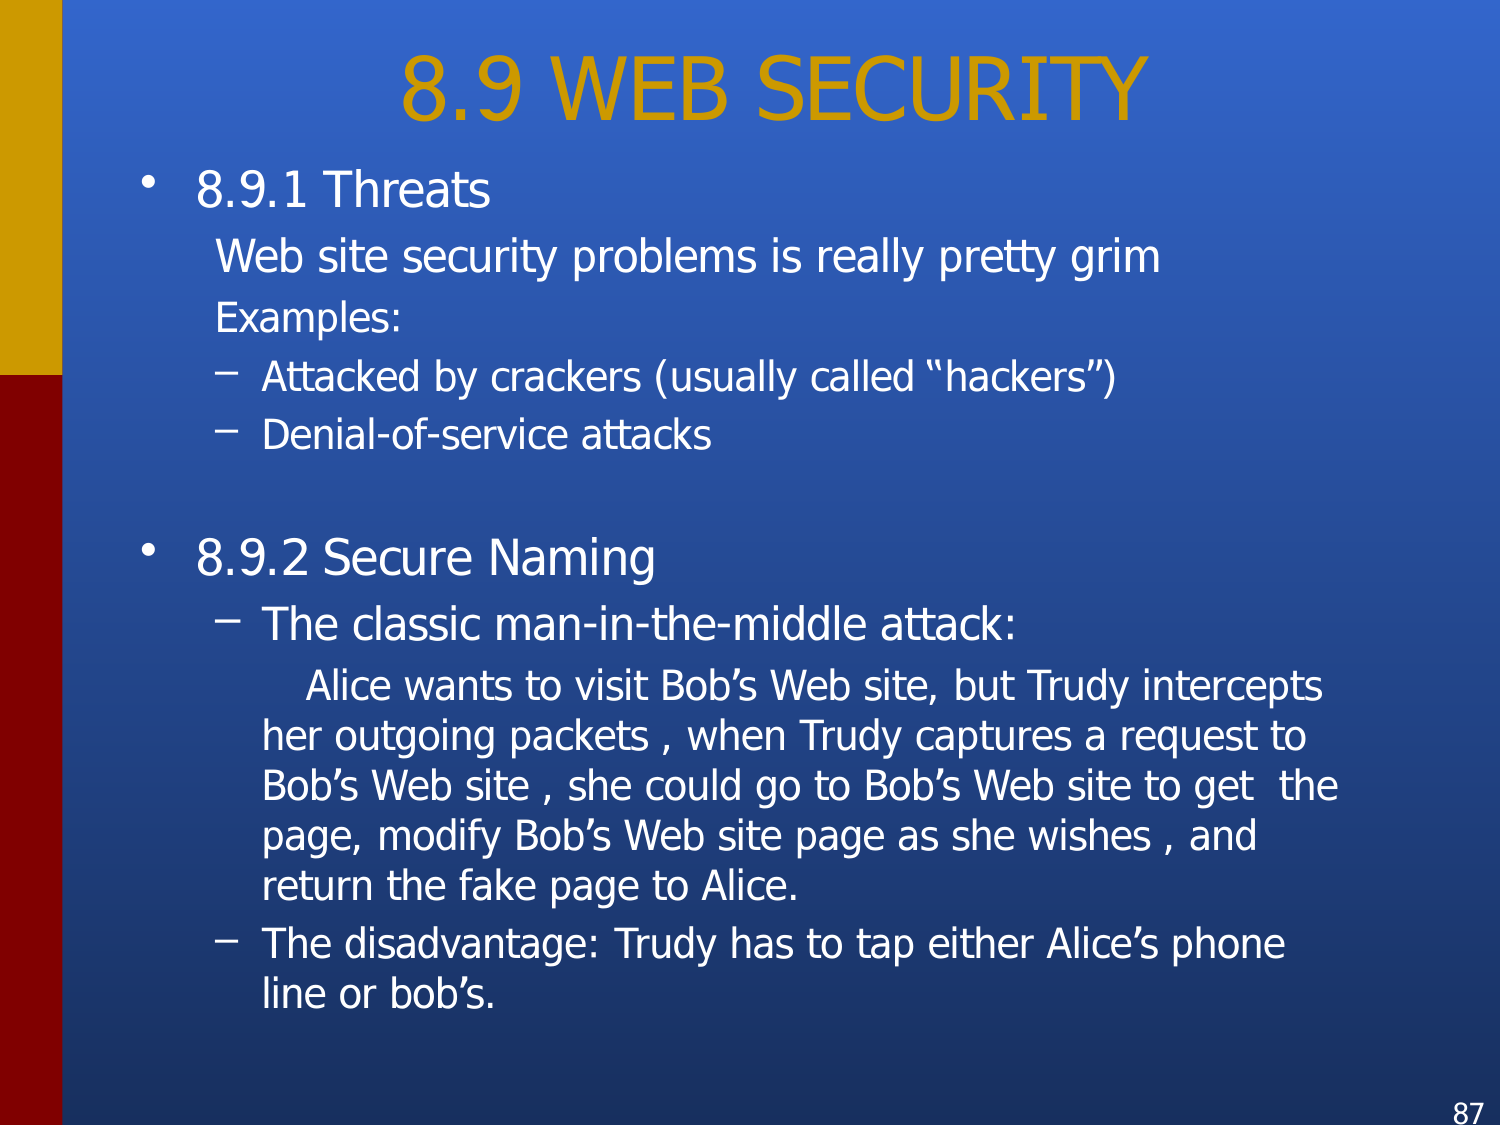

# 8.9 WEB SECURITY
8.9.1 Threats
Web site security problems is really pretty grim
Examples:
Attacked by crackers (usually called “hackers”)
Denial-of-service attacks

8.9.2 Secure Naming
The classic man-in-the-middle attack:
       Alice wants to visit Bob’s Web site, but Trudy intercepts her outgoing packets , when Trudy captures a request to Bob’s Web site , she could go to Bob’s Web site to get  the page, modify Bob’s Web site page as she wishes , and return the fake page to Alice.
The disadvantage: Trudy has to tap either Alice’s phone line or bob’s.
87